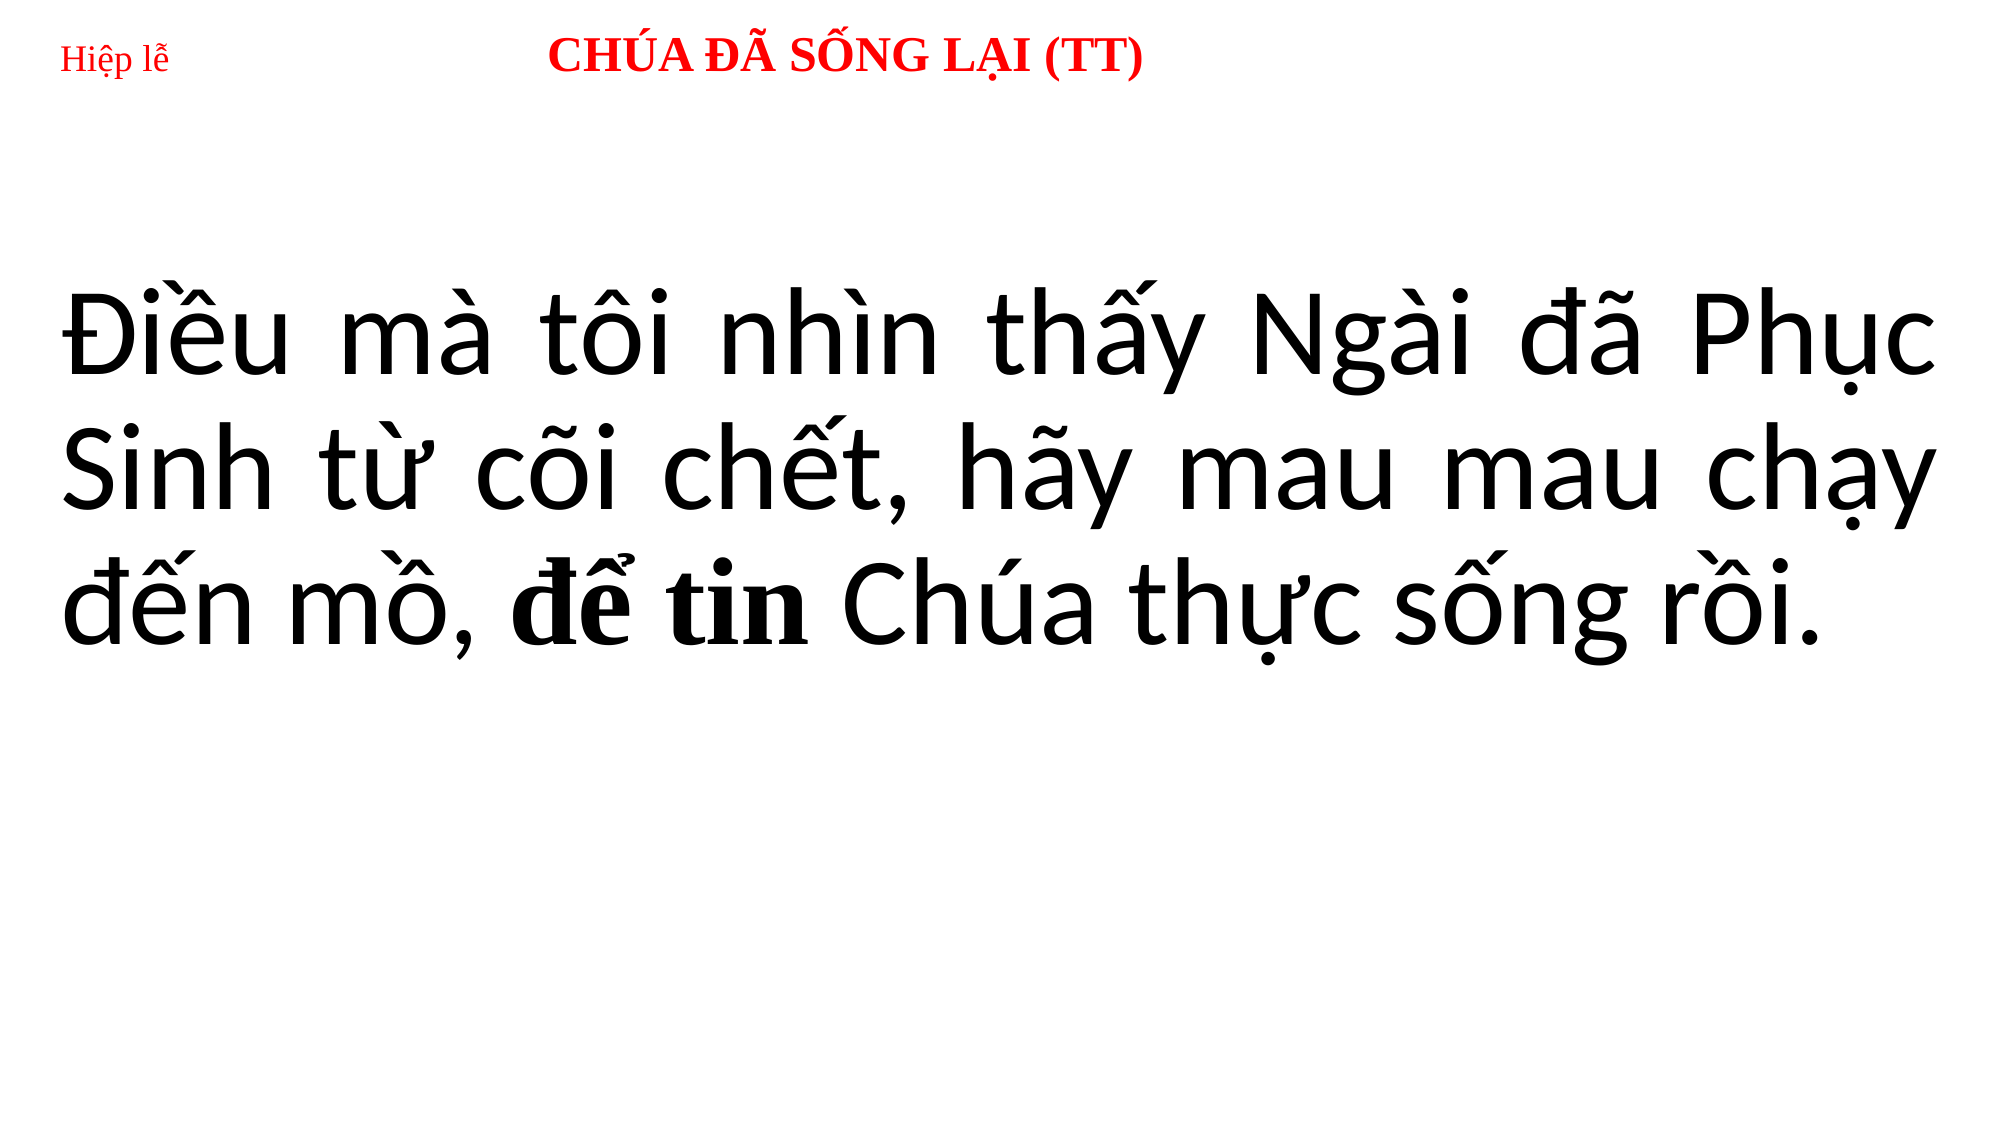

# Hiệp lễ 			    CHÚA ĐÃ SỐNG LẠI (TT)
Điều mà tôi nhìn thấy Ngài đã Phục Sinh từ cõi chết, hãy mau mau chạy đến mồ, để tin Chúa thực sống rồi.